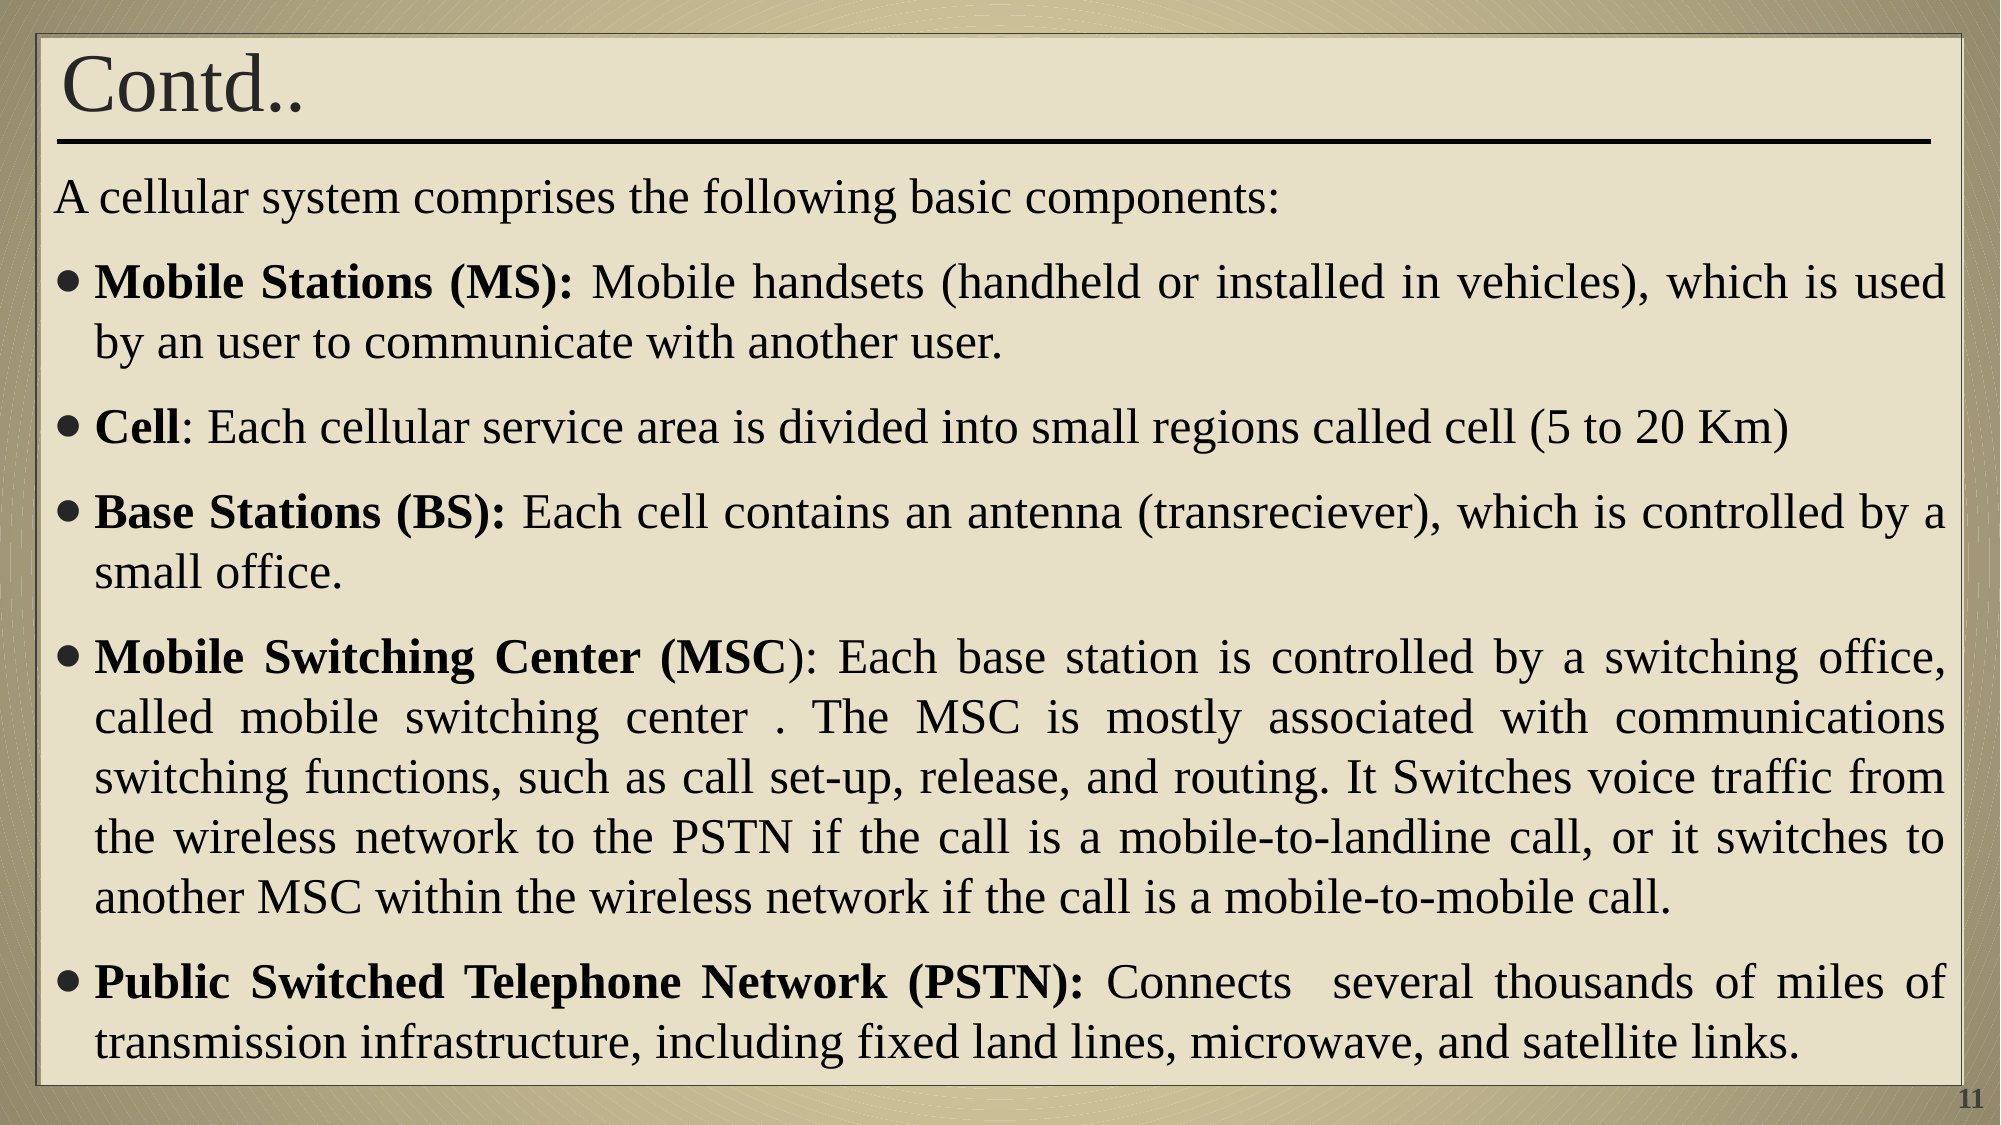

# Contd..
A cellular system comprises the following basic components:
Mobile Stations (MS): Mobile handsets (handheld or installed in vehicles), which is used by an user to communicate with another user.
Cell: Each cellular service area is divided into small regions called cell (5 to 20 Km)
Base Stations (BS): Each cell contains an antenna (transreciever), which is controlled by a small office.
Mobile Switching Center (MSC): Each base station is controlled by a switching office, called mobile switching center . The MSC is mostly associated with communications switching functions, such as call set-up, release, and routing. It Switches voice traffic from the wireless network to the PSTN if the call is a mobile-to-landline call, or it switches to another MSC within the wireless network if the call is a mobile-to-mobile call.
Public Switched Telephone Network (PSTN): Connects  several thousands of miles of transmission infrastructure, including fixed land lines, microwave, and satellite links.
11